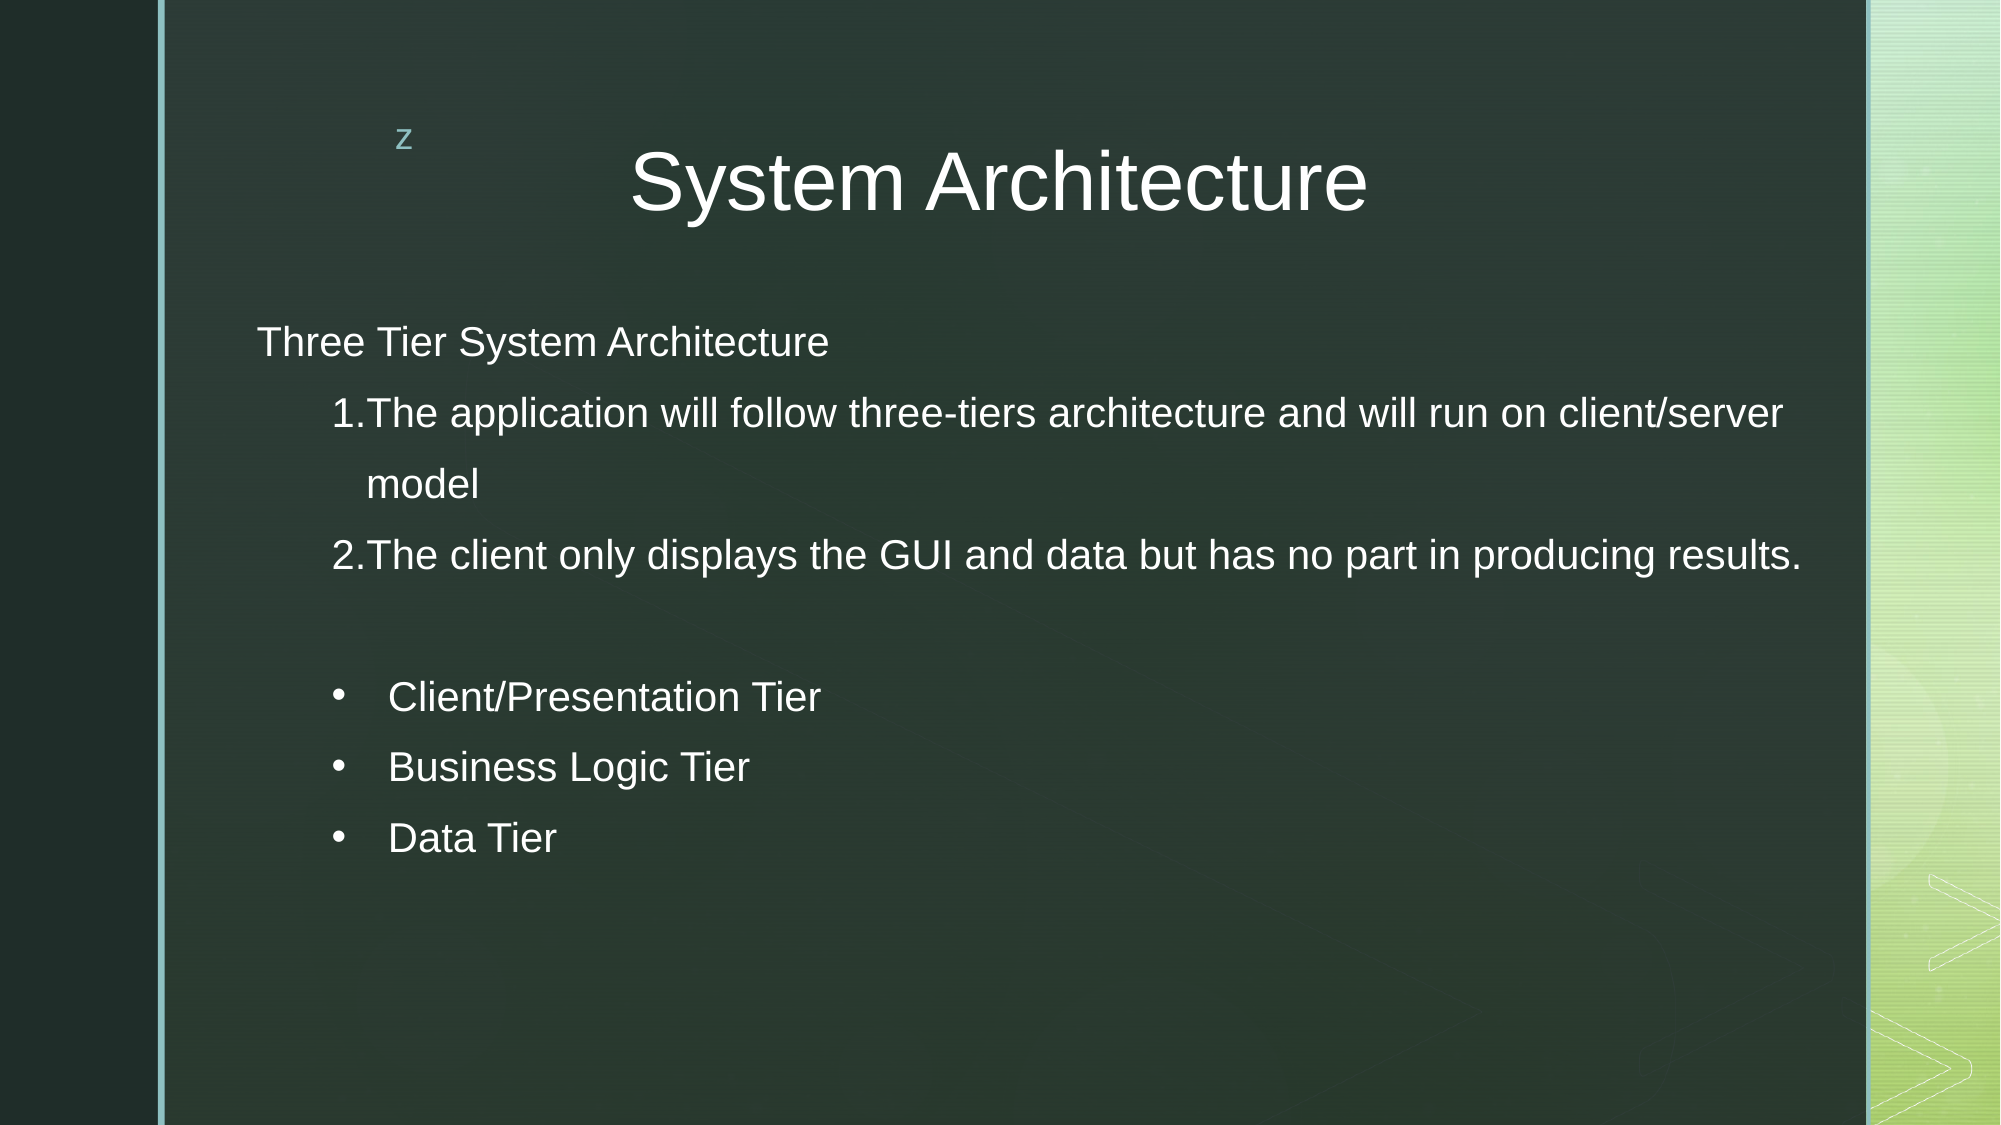

# System Architecture
Three Tier System Architecture
1.The application will follow three-tiers architecture and will run on client/server
   model
2.The client only displays the GUI and data but has no part in producing results.

Client/Presentation Tier
Business Logic Tier
Data Tier